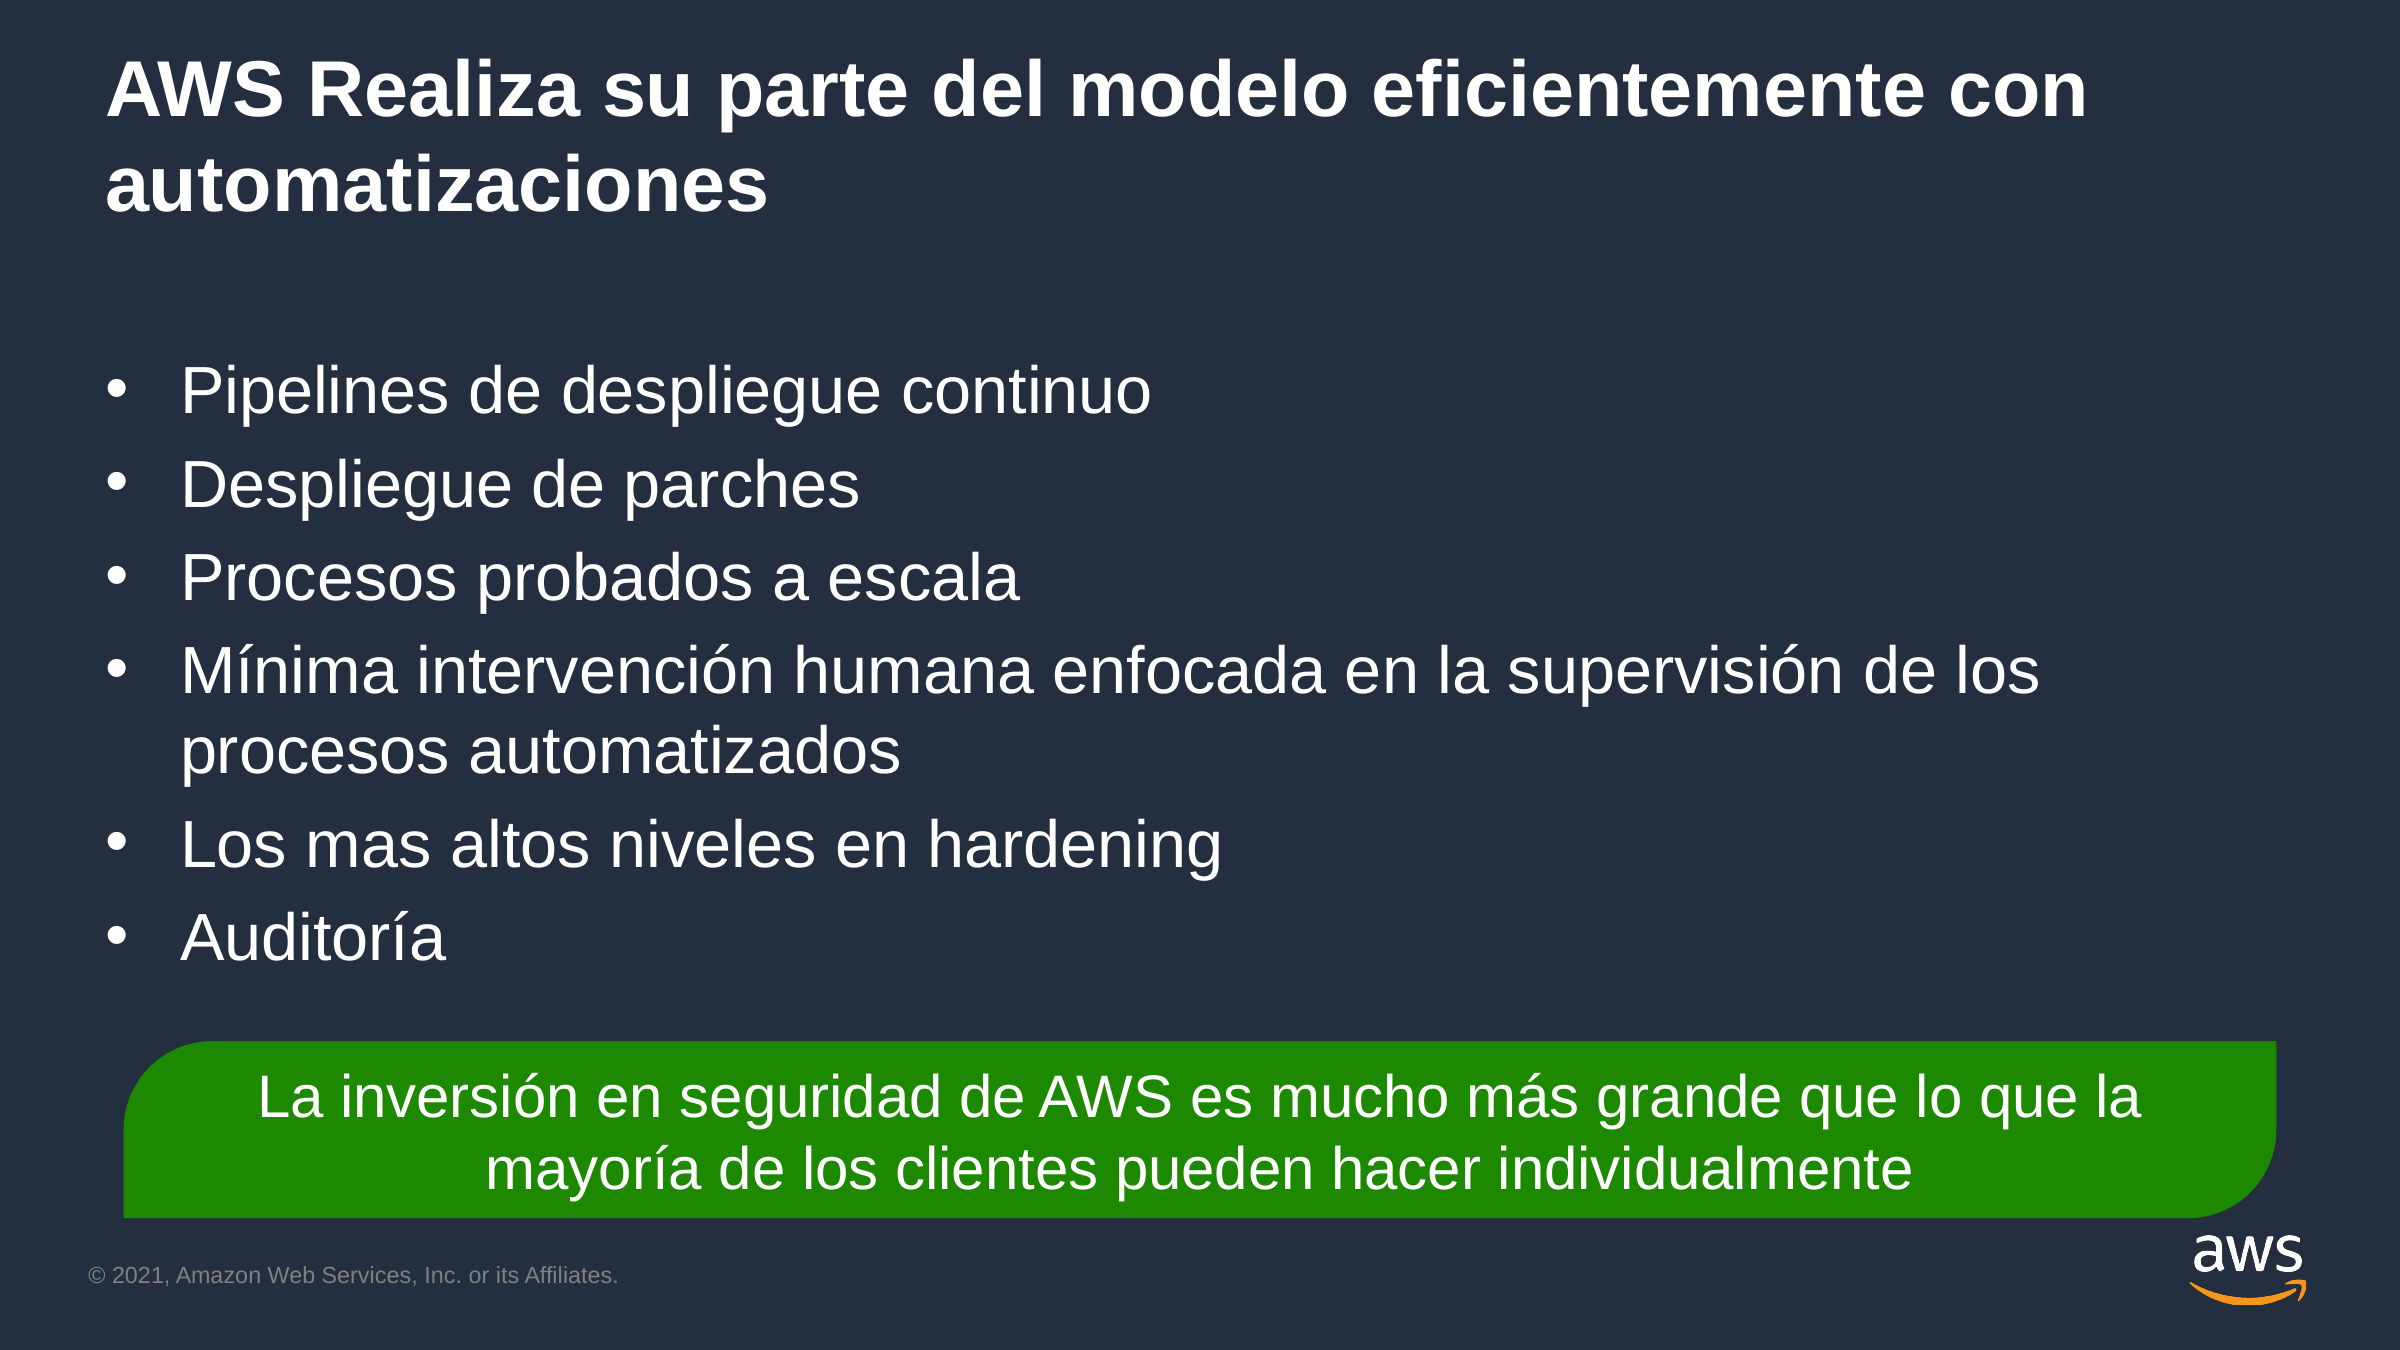

# AWS Realiza su parte del modelo eficientemente con automatizaciones
Pipelines de despliegue continuo
Despliegue de parches
Procesos probados a escala
Mínima intervención humana enfocada en la supervisión de los procesos automatizados
Los mas altos niveles en hardening
Auditoría
La inversión en seguridad de AWS es mucho más grande que lo que la mayoría de los clientes pueden hacer individualmente